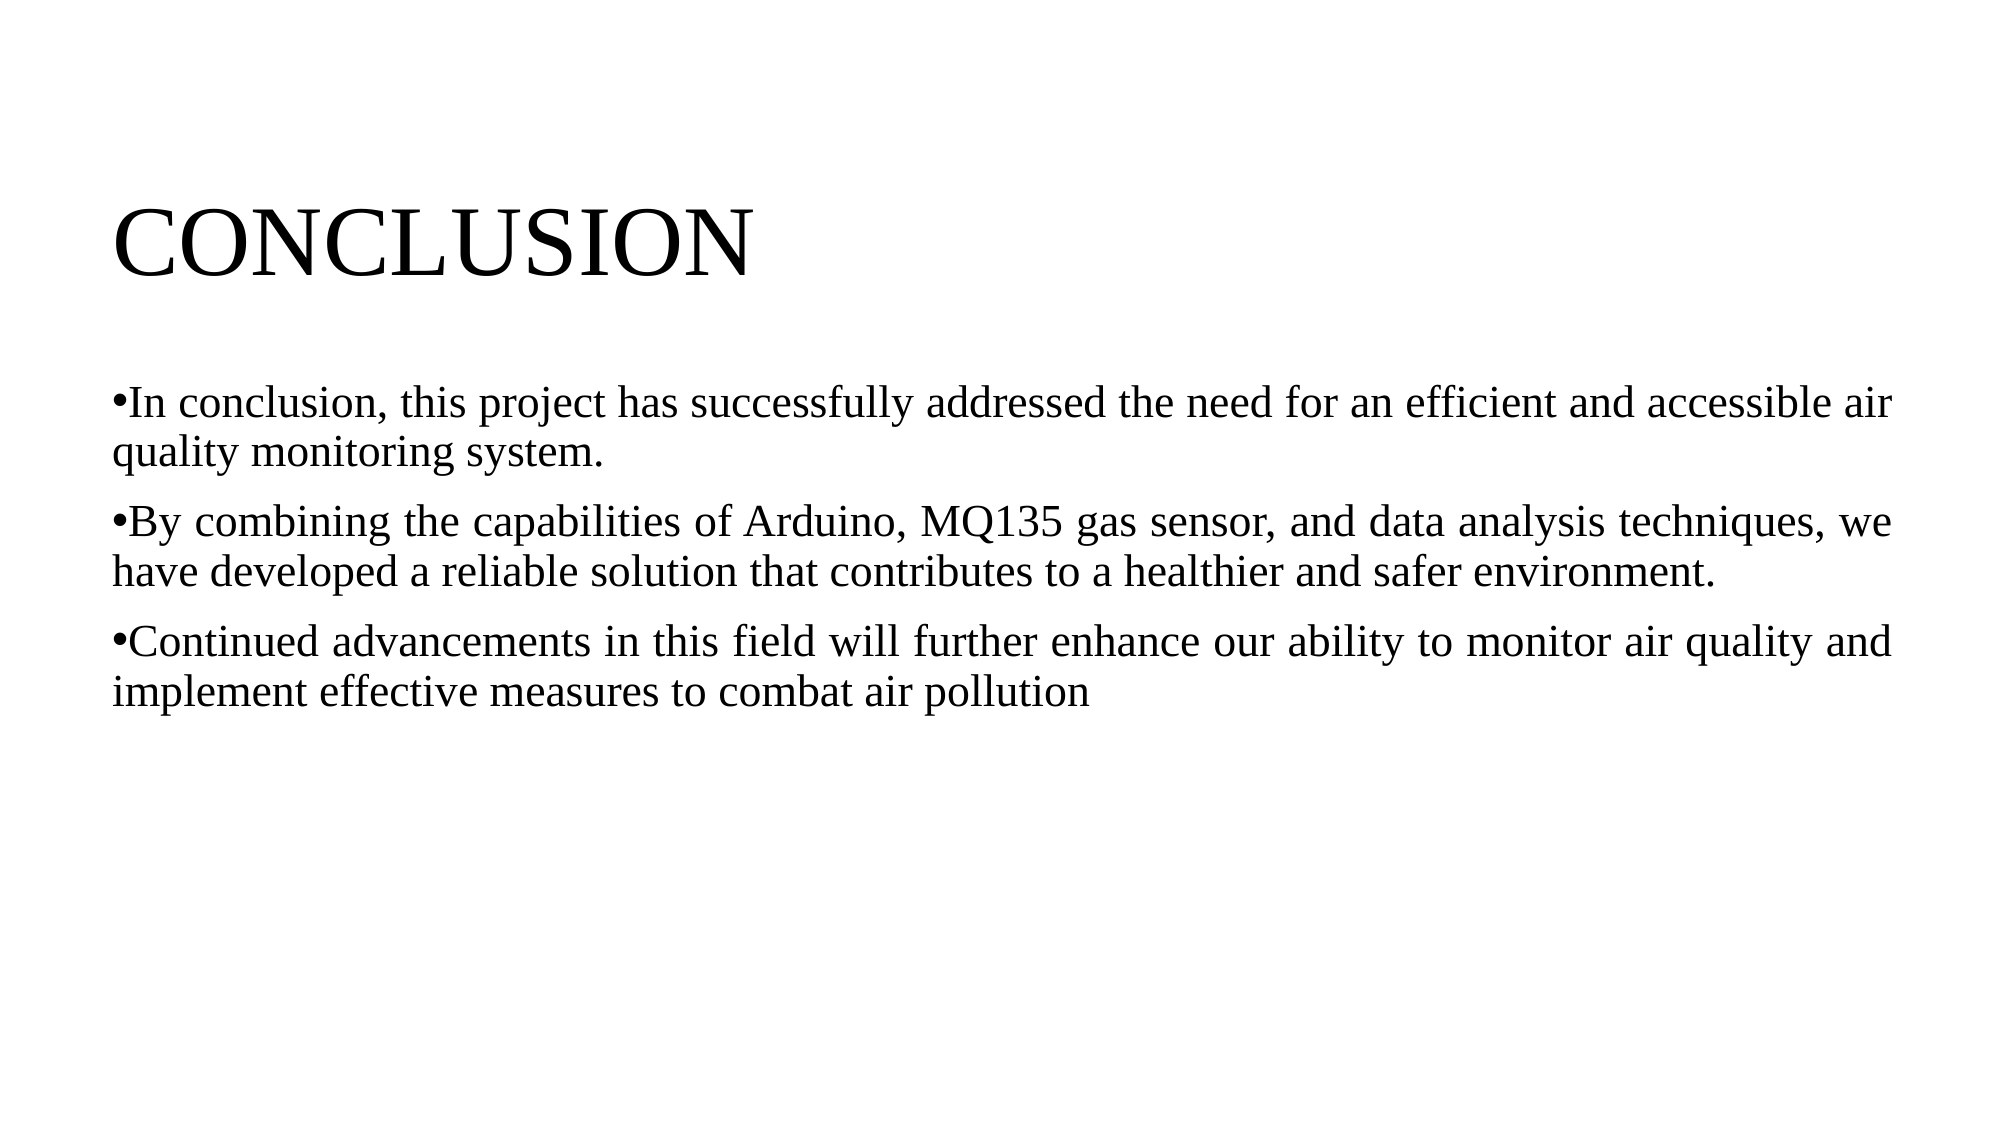

# CONCLUSION
In conclusion, this project has successfully addressed the need for an efficient and accessible air quality monitoring system.
By combining the capabilities of Arduino, MQ135 gas sensor, and data analysis techniques, we have developed a reliable solution that contributes to a healthier and safer environment.
Continued advancements in this field will further enhance our ability to monitor air quality and implement effective measures to combat air pollution